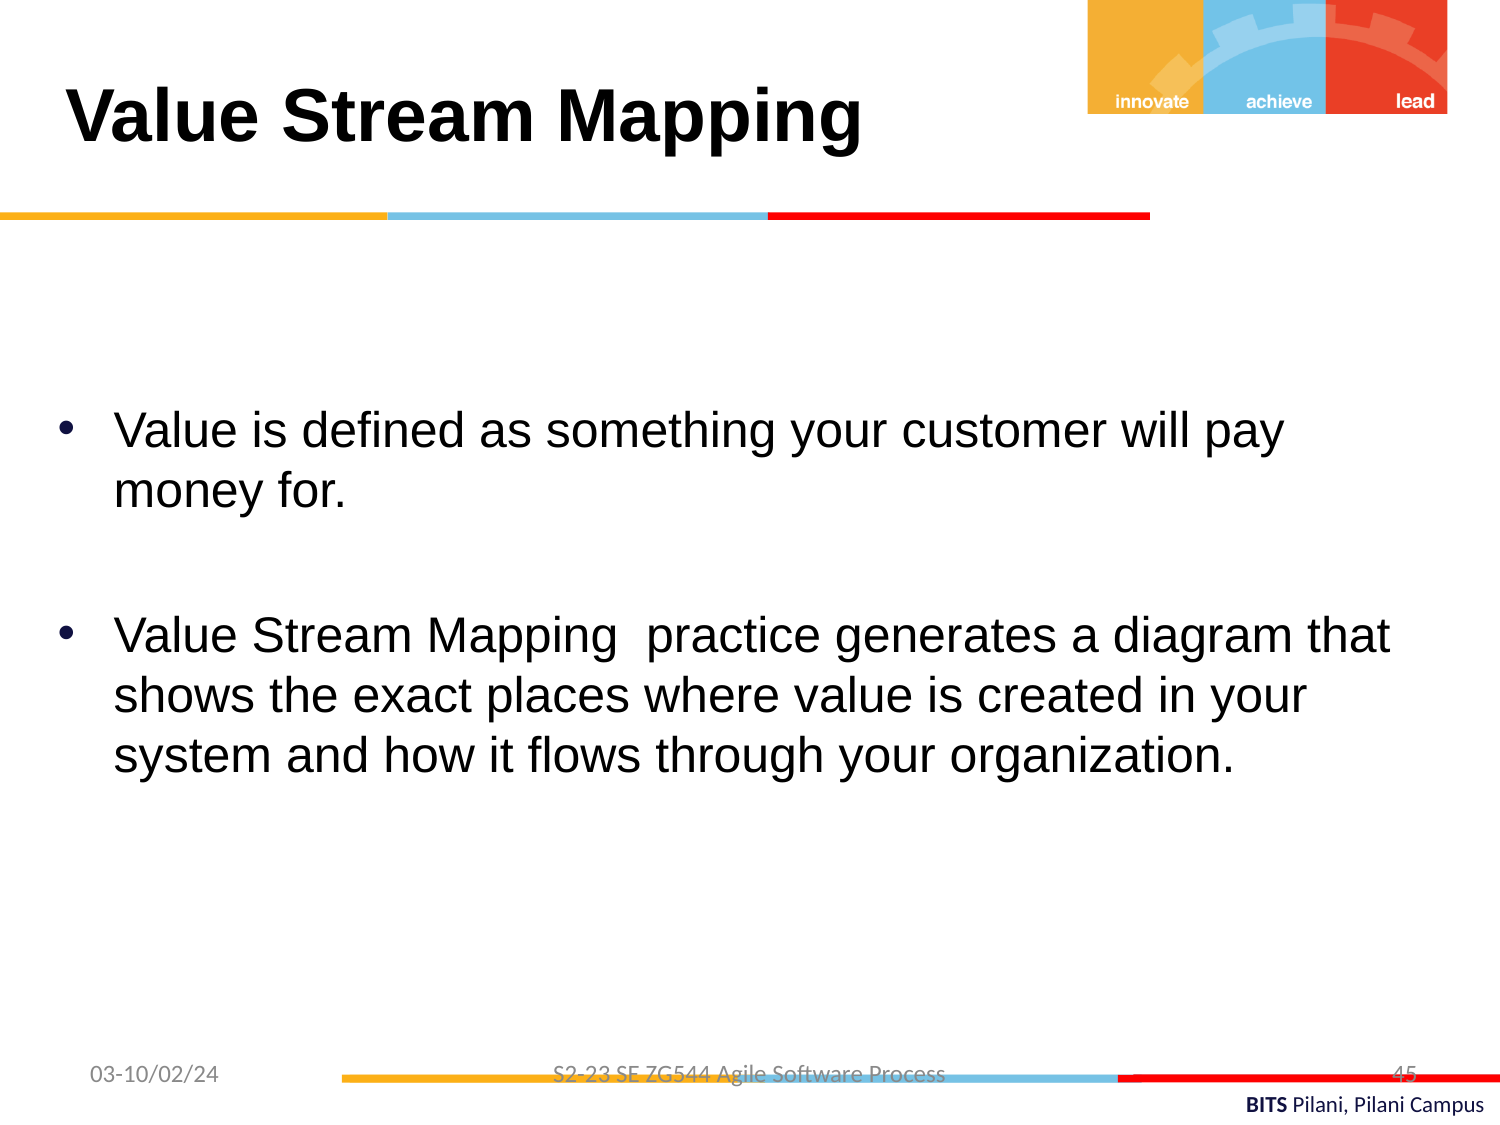

Value Stream Mapping

Value is defined as something your customer will pay money for.

Value Stream Mapping  practice generates a diagram that shows the exact places where value is created in your system and how it flows through your organization.
03-10/02/24
S2-23 SE ZG544 Agile Software Process
45